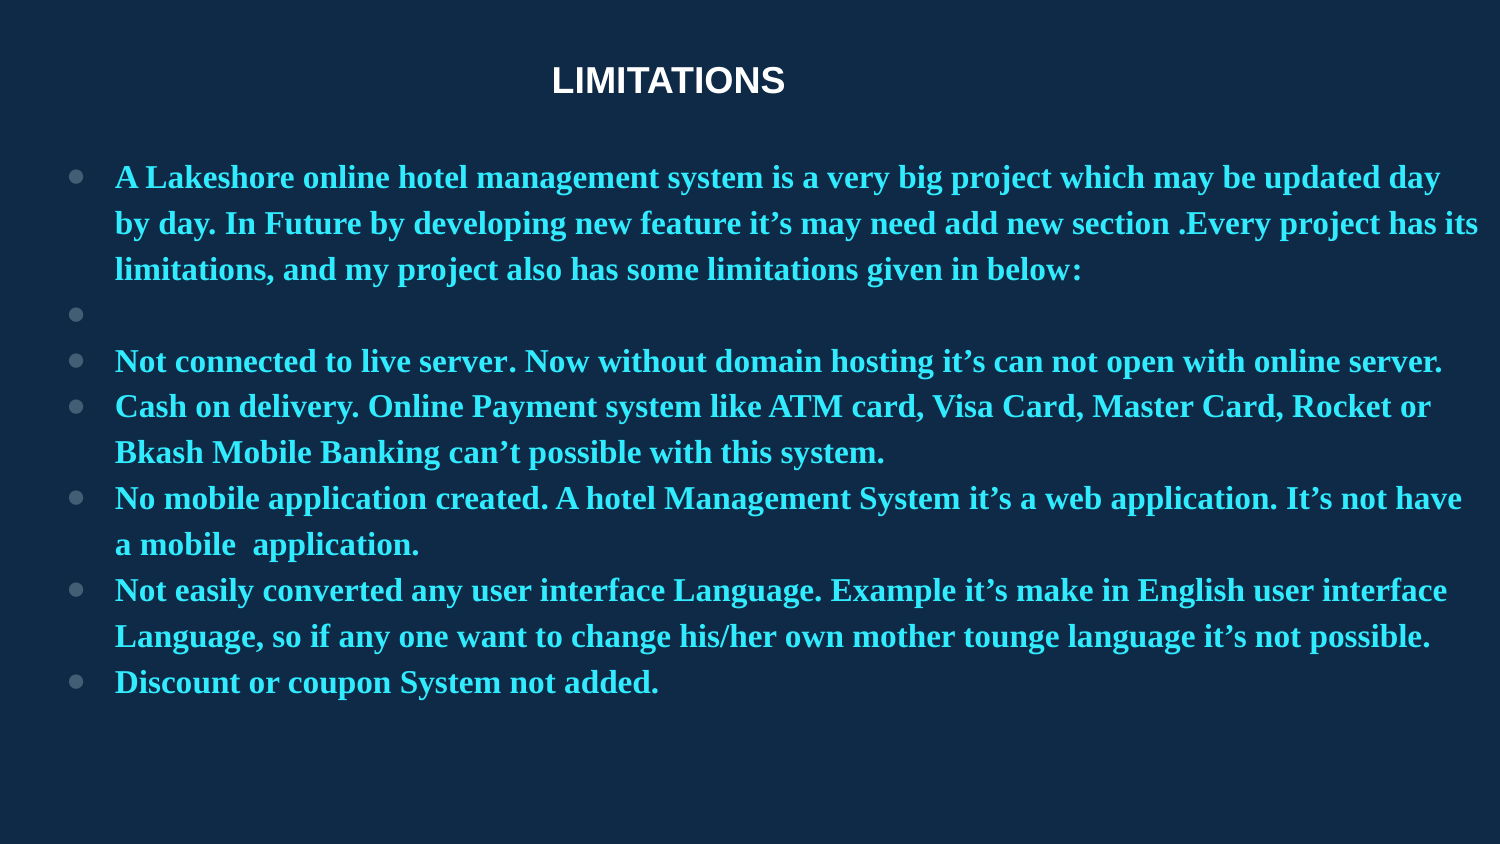

LIMITATIONS
A Lakeshore online hotel management system is a very big project which may be updated day by day. In Future by developing new feature it’s may need add new section .Every project has its limitations, and my project also has some limitations given in below:

Not connected to live server. Now without domain hosting it’s can not open with online server.
Cash on delivery. Online Payment system like ATM card, Visa Card, Master Card, Rocket or Bkash Mobile Banking can’t possible with this system.
No mobile application created. A hotel Management System it’s a web application. It’s not have a mobile  application.
Not easily converted any user interface Language. Example it’s make in English user interface Language, so if any one want to change his/her own mother tounge language it’s not possible.
Discount or coupon System not added.